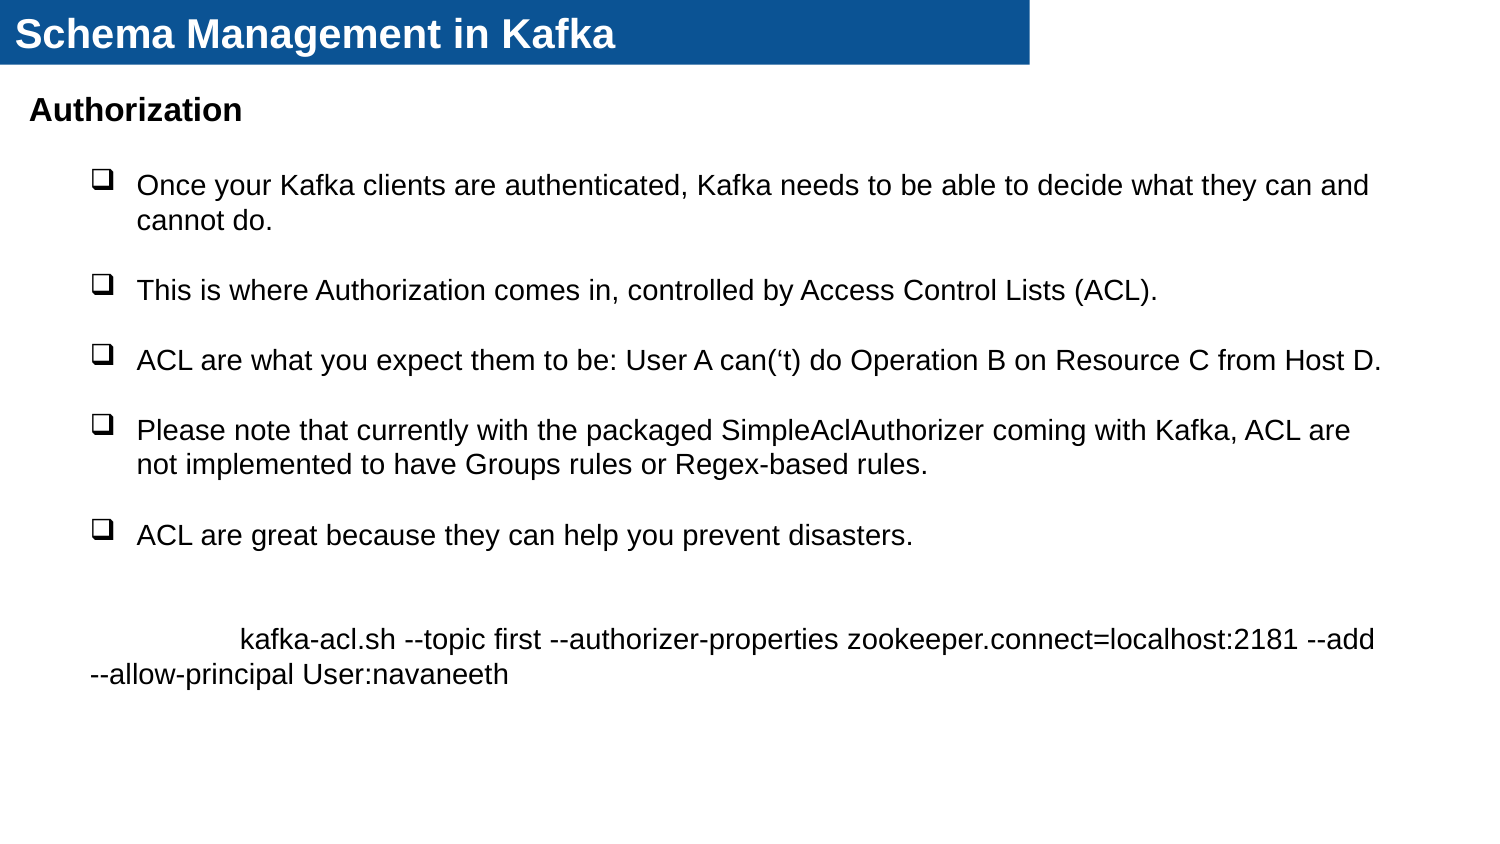

Schema Management in Kafka

Authorization
Once your Kafka clients are authenticated, Kafka needs to be able to decide what they can and cannot do.

This is where Authorization comes in, controlled by Access Control Lists (ACL).

ACL are what you expect them to be: User A can(‘t) do Operation B on Resource C from Host D.

Please note that currently with the packaged SimpleAclAuthorizer coming with Kafka, ACL are not implemented to have Groups rules or Regex-based rules.

ACL are great because they can help you prevent disasters.

	kafka-acl.sh --topic first --authorizer-properties zookeeper.connect=localhost:2181 --add --allow-principal User:navaneeth